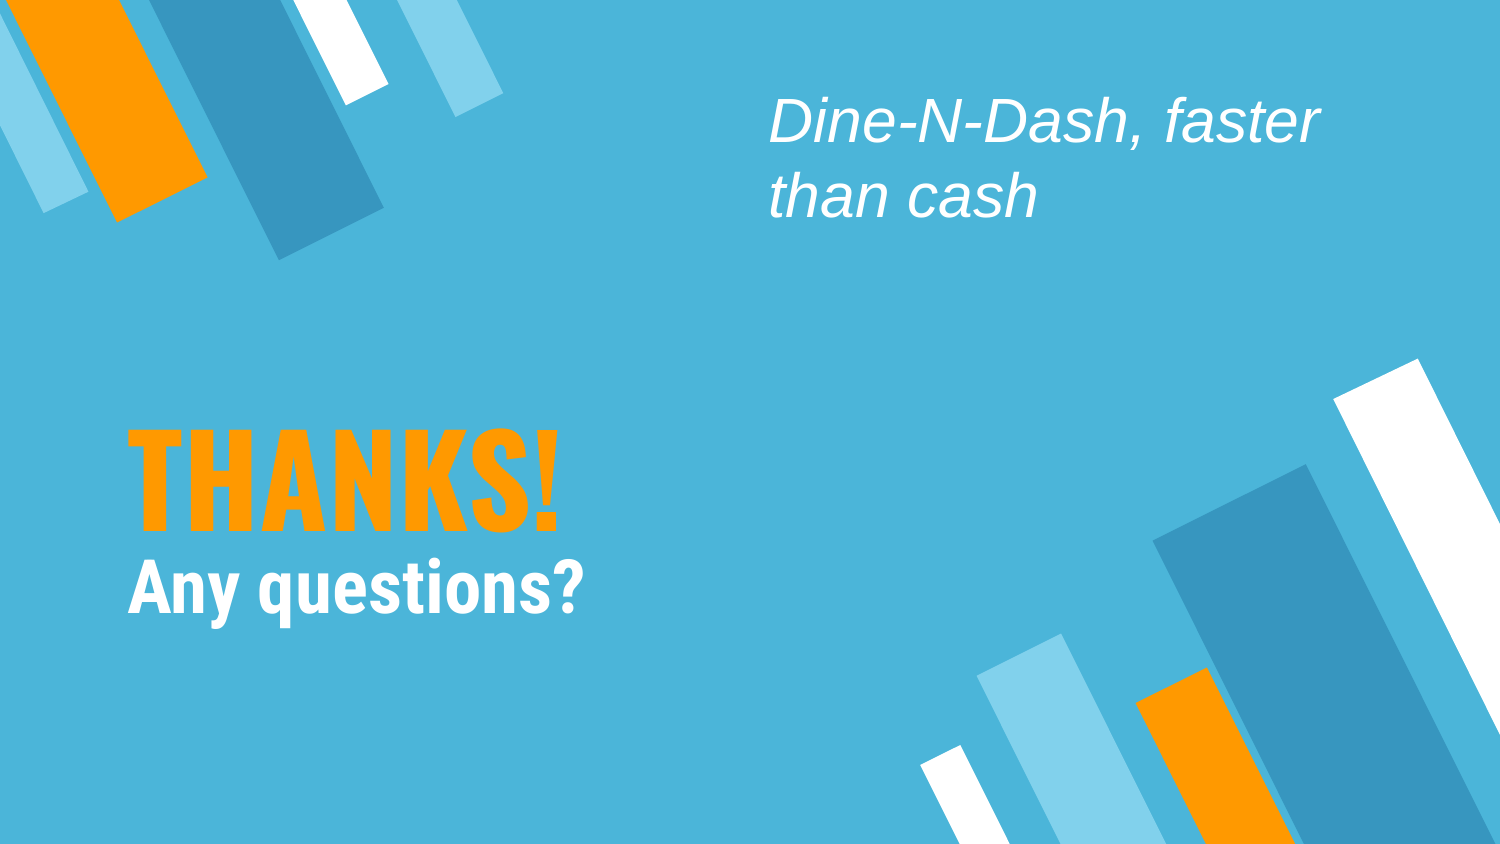

Dine-N-Dash, faster than cash
# THANKS!
Any questions?